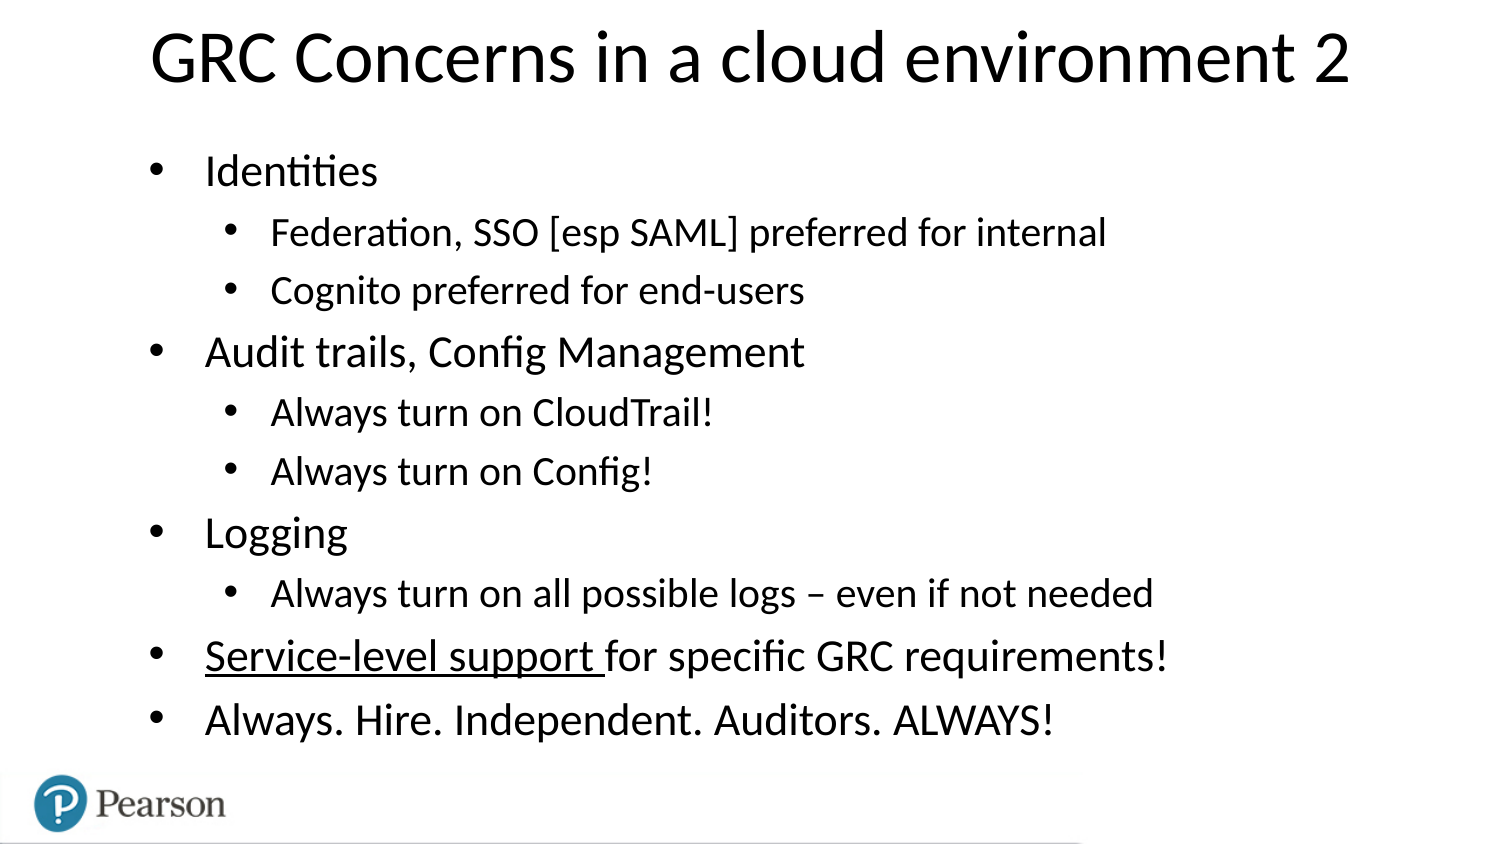

# GRC Concerns in a cloud environment 2
Identities
Federation, SSO [esp SAML] preferred for internal
Cognito preferred for end-users
Audit trails, Config Management
Always turn on CloudTrail!
Always turn on Config!
Logging
Always turn on all possible logs – even if not needed
Service-level support for specific GRC requirements!
Always. Hire. Independent. Auditors. ALWAYS!